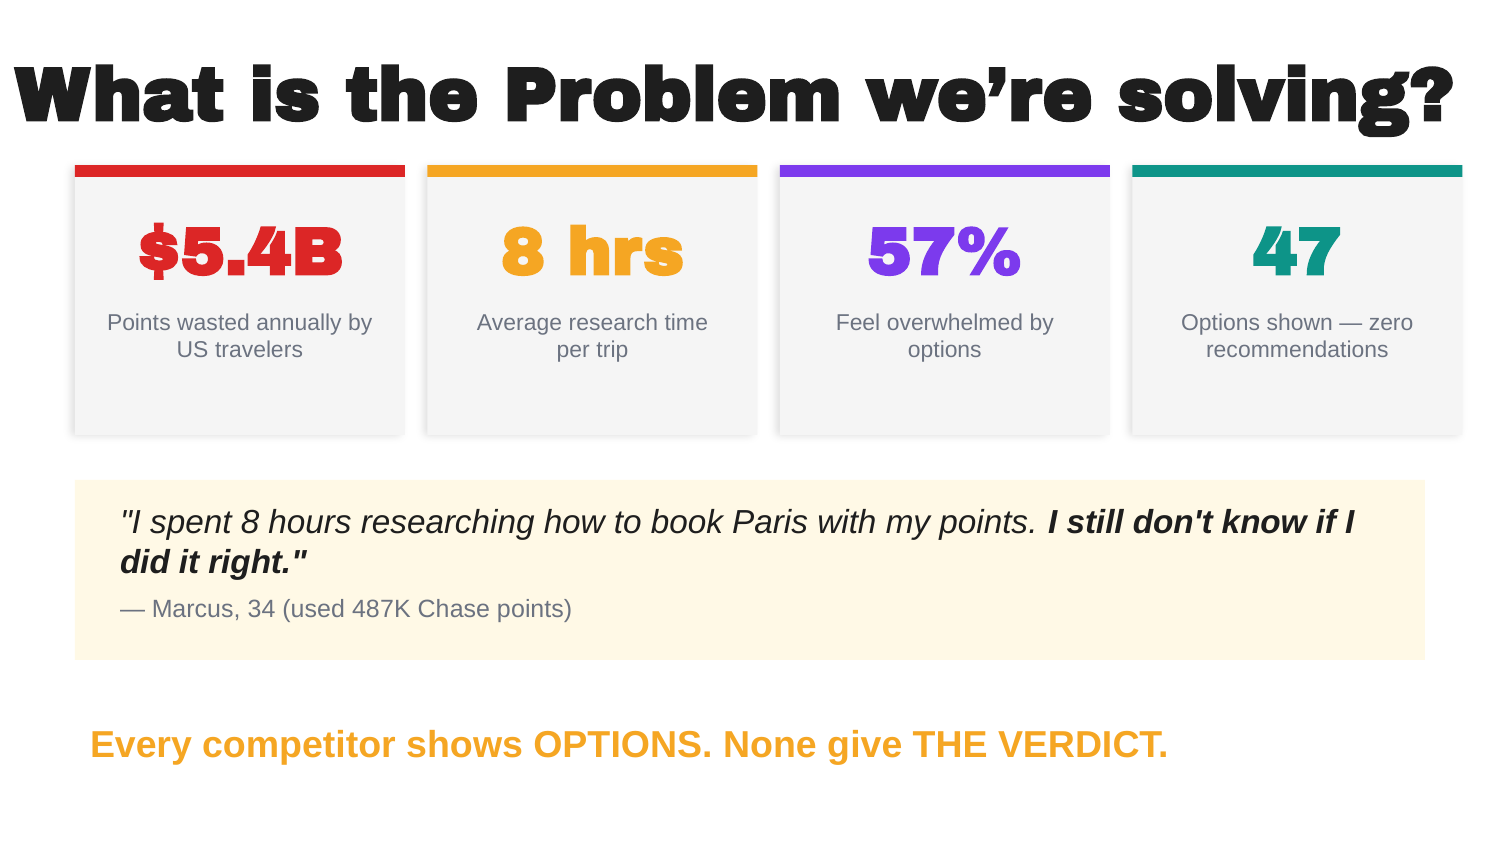

What is the Problem we’re solving?

$5.4B
8 hrs
57%
47
Points wasted annually by US travelers
Average research time per trip
Feel overwhelmed by options
Options shown — zero recommendations

"I spent 8 hours researching how to book Paris with my points. I still don't know if I did it right."
— Marcus, 34 (used 487K Chase points)
Every competitor shows OPTIONS. None give THE VERDICT.